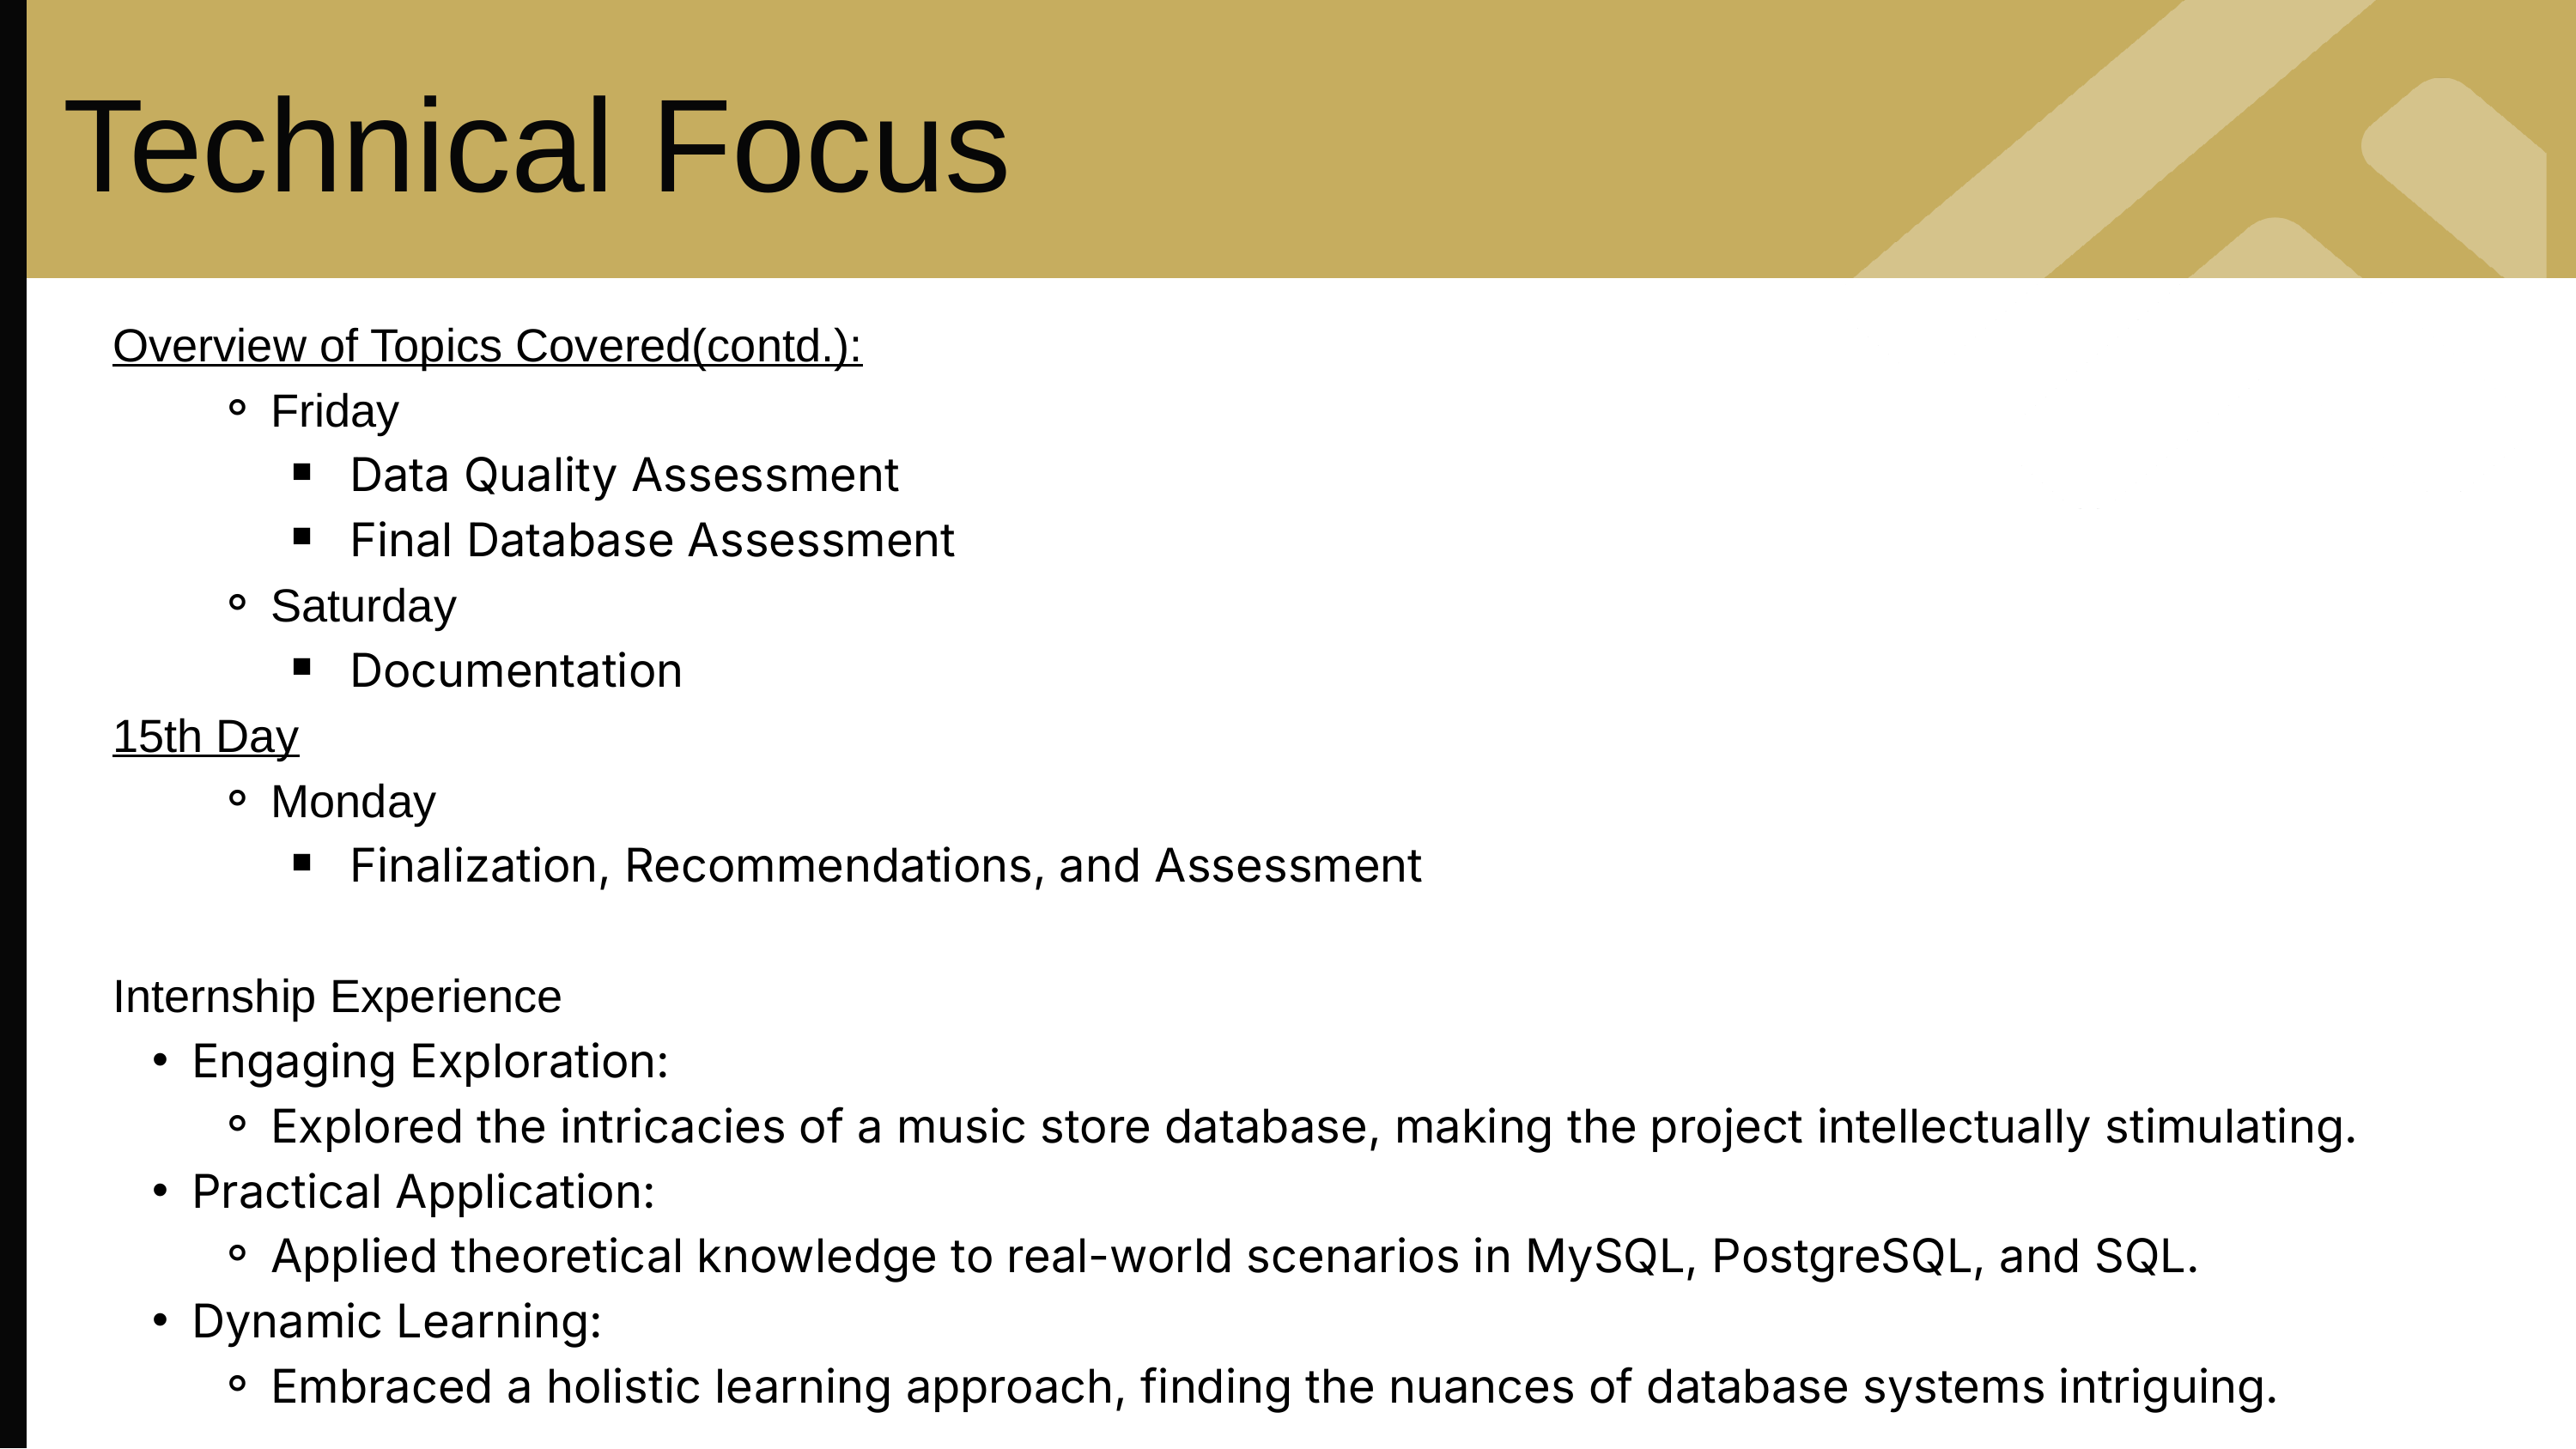

Technical Focus

Overview of Topics Covered(contd.):
Friday
Data Quality Assessment
Final Database Assessment
Saturday
Documentation
15th Day
Monday
Finalization, Recommendations, and Assessment

Internship Experience
Engaging Exploration:
Explored the intricacies of a music store database, making the project intellectually stimulating.
Practical Application:
Applied theoretical knowledge to real-world scenarios in MySQL, PostgreSQL, and SQL.
Dynamic Learning:
Embraced a holistic learning approach, finding the nuances of database systems intriguing.